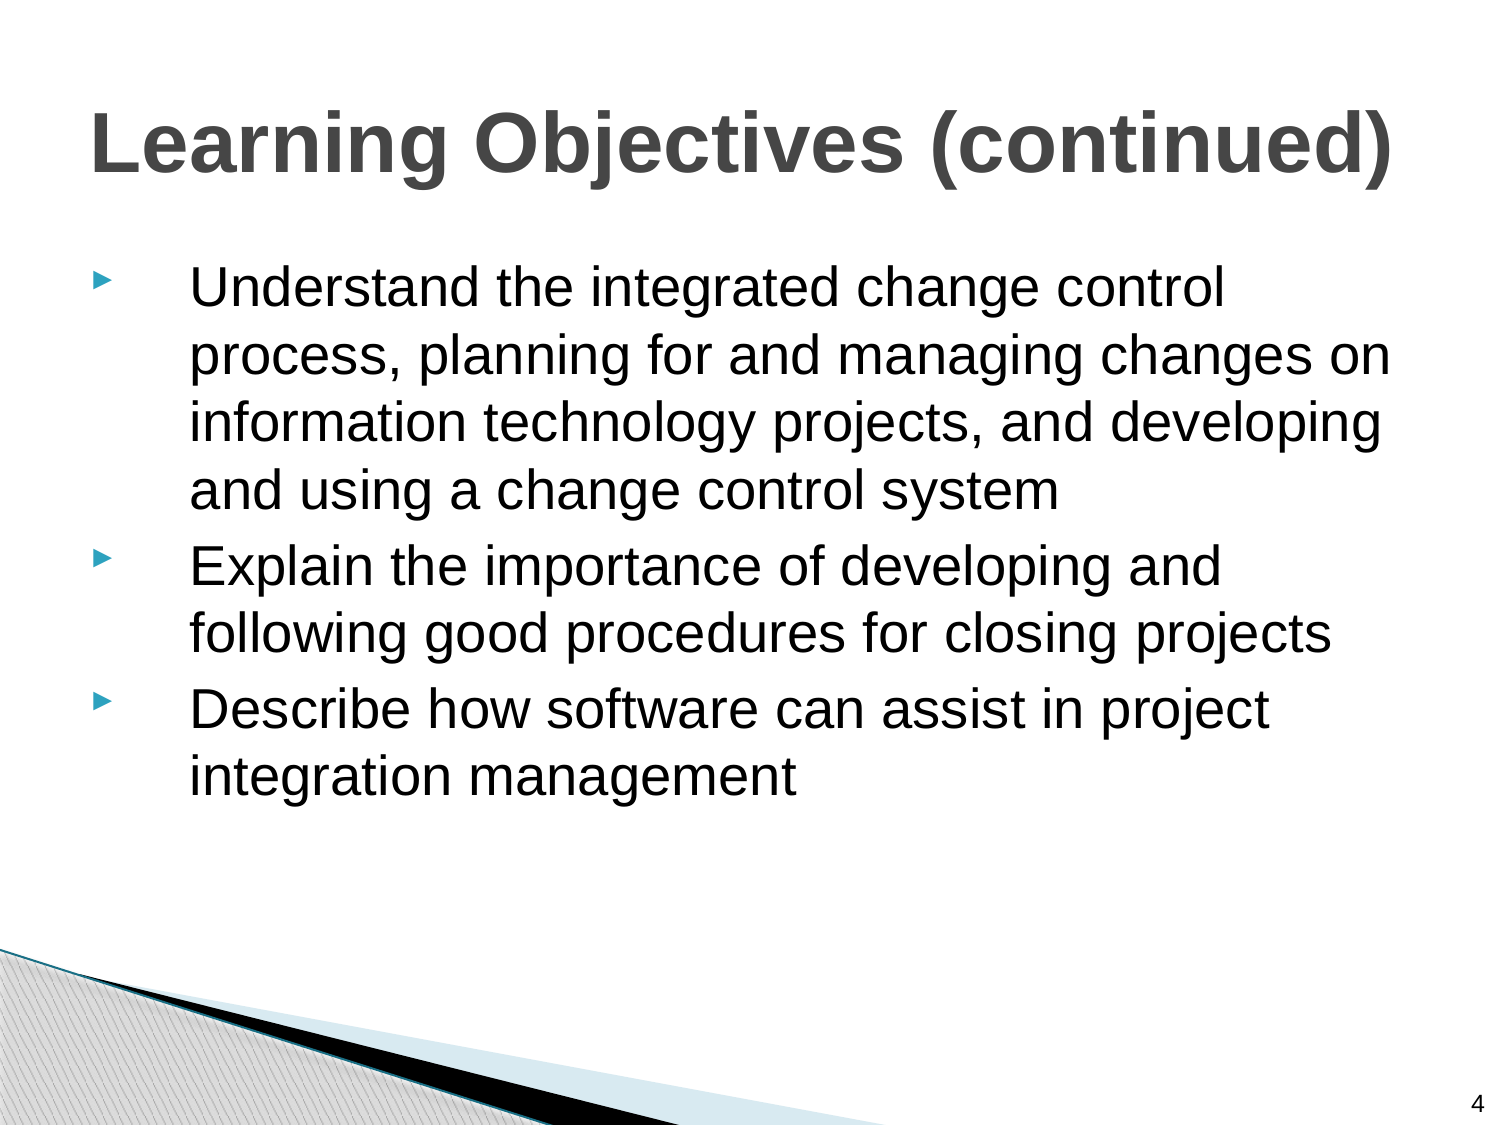

# Learning Objectives (continued)
Understand the integrated change control process, planning for and managing changes on information technology projects, and developing and using a change control system
Explain the importance of developing and following good procedures for closing projects
Describe how software can assist in project integration management
4